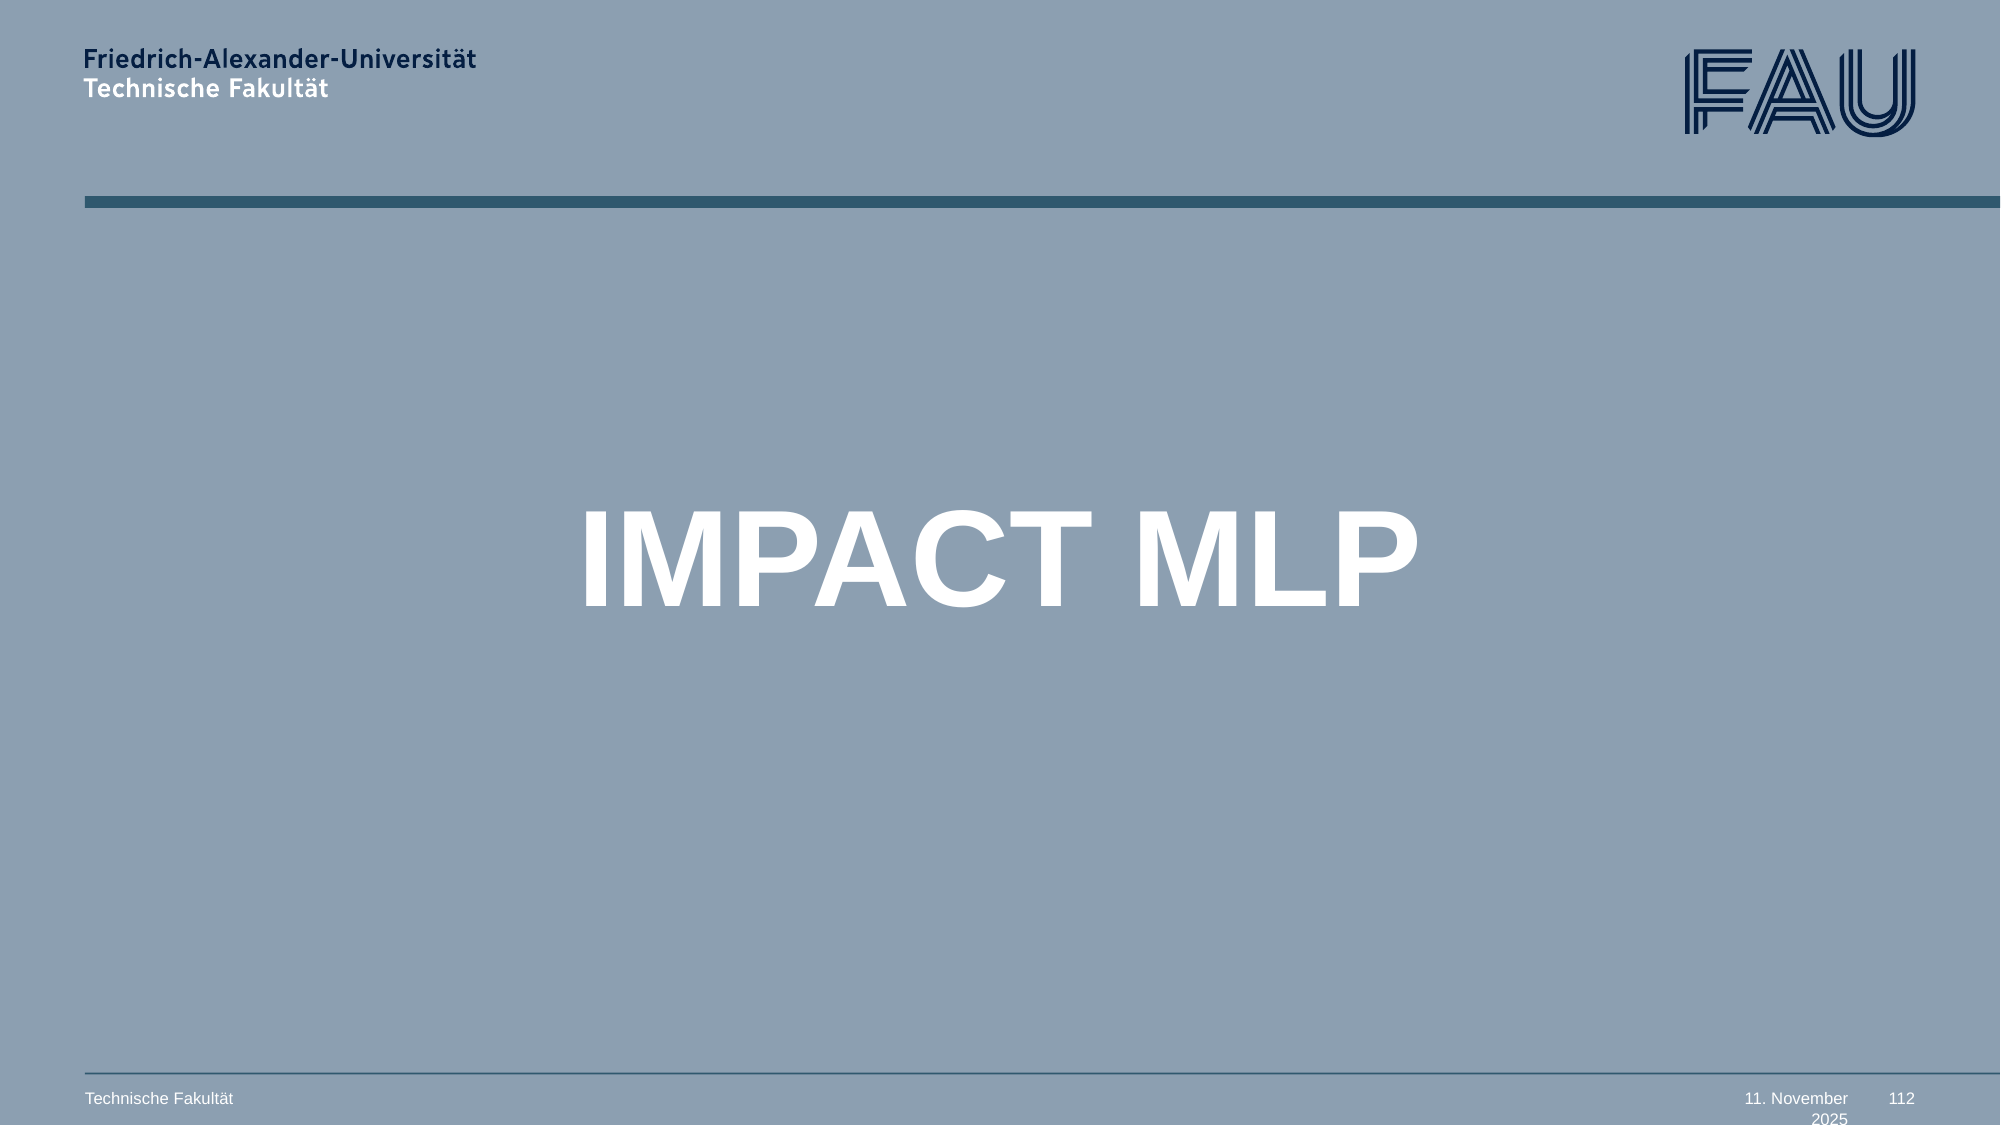

# IMPACT MLP
Technische Fakultät
11. November 2025
112